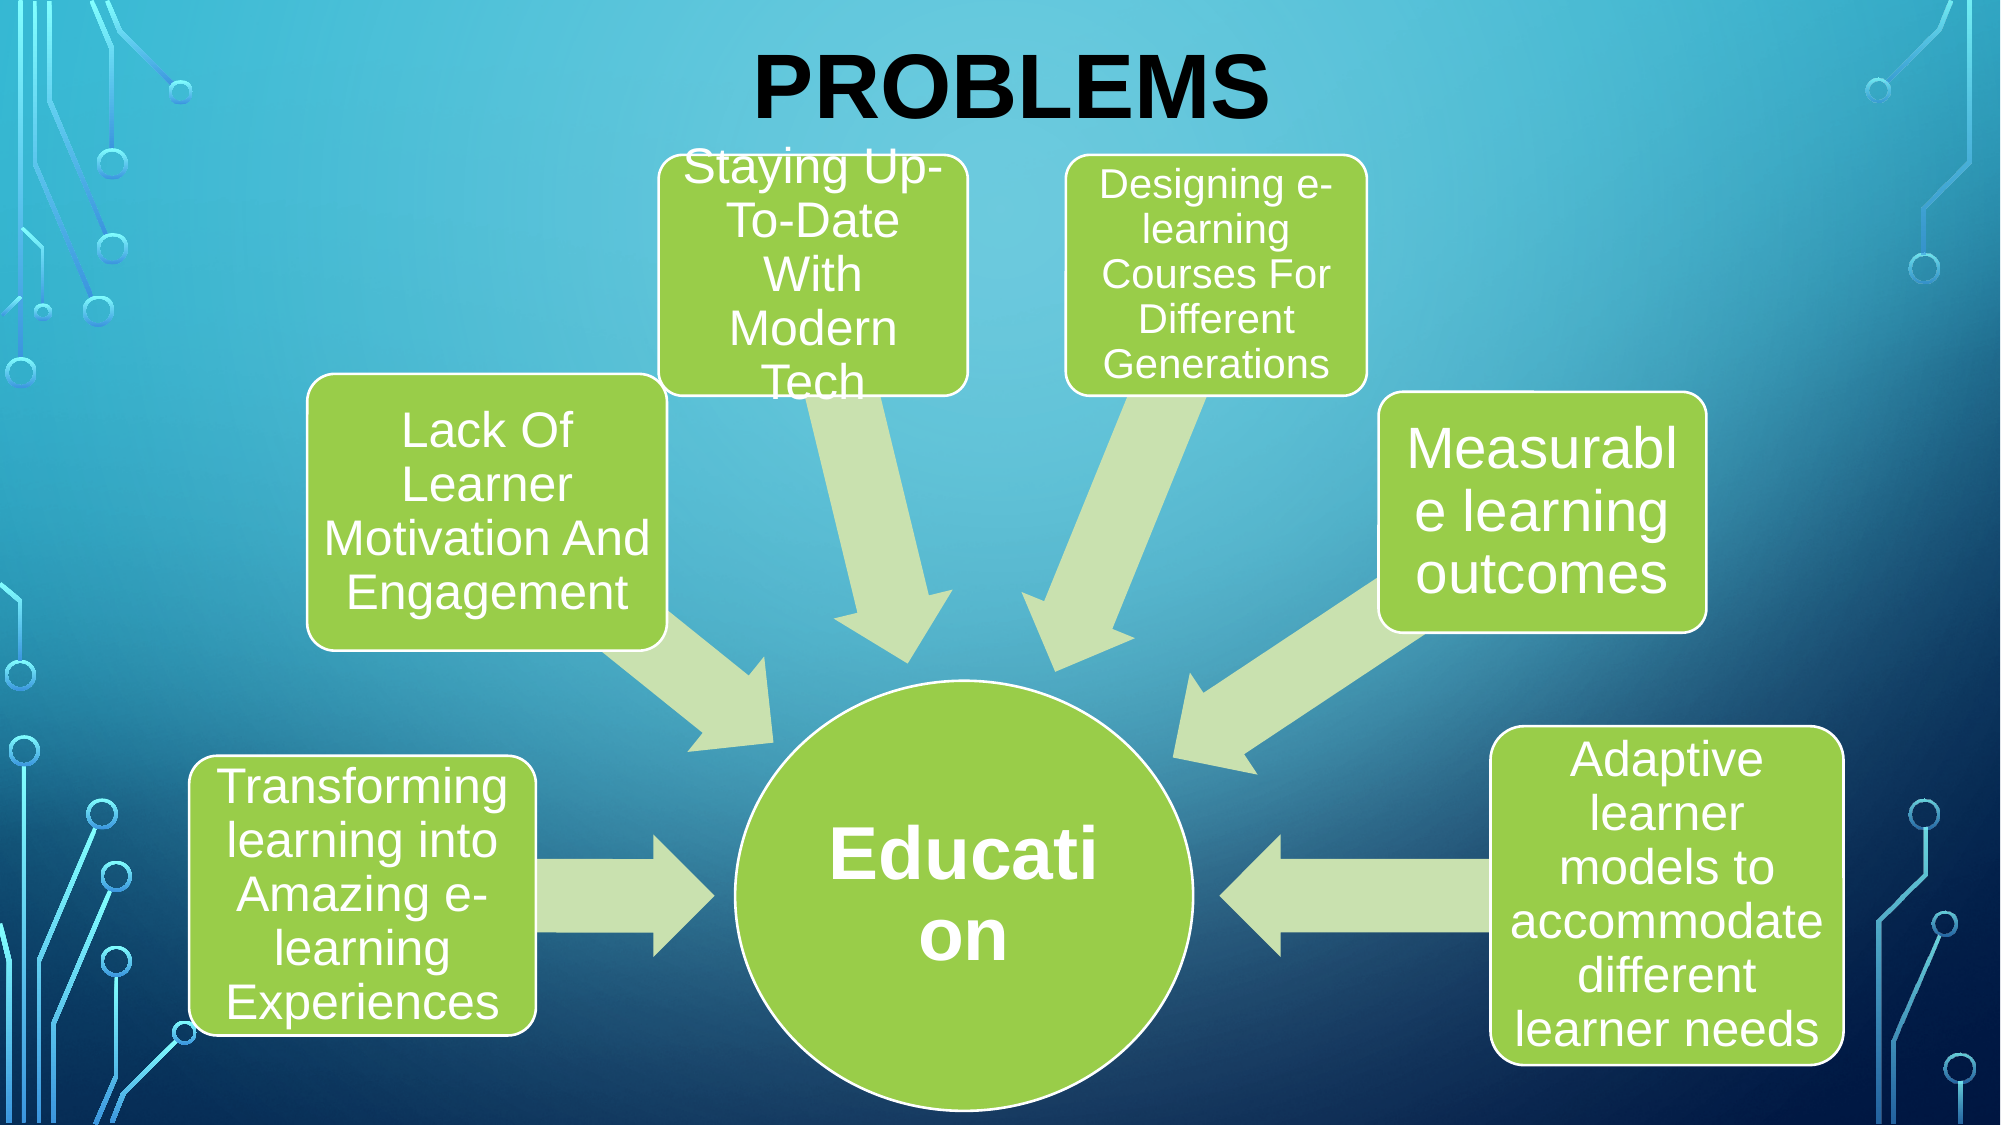

# PROBLEMS

Staying Up-To-Date With Modern Tech
Designing e-learning Courses For Different Generations

Lack Of Learner Motivation And Engagement

Measurable learning outcomes

Adaptive learner models to accommodate different learner needs
Education

Transforming learning into Amazing e-learning Experiences